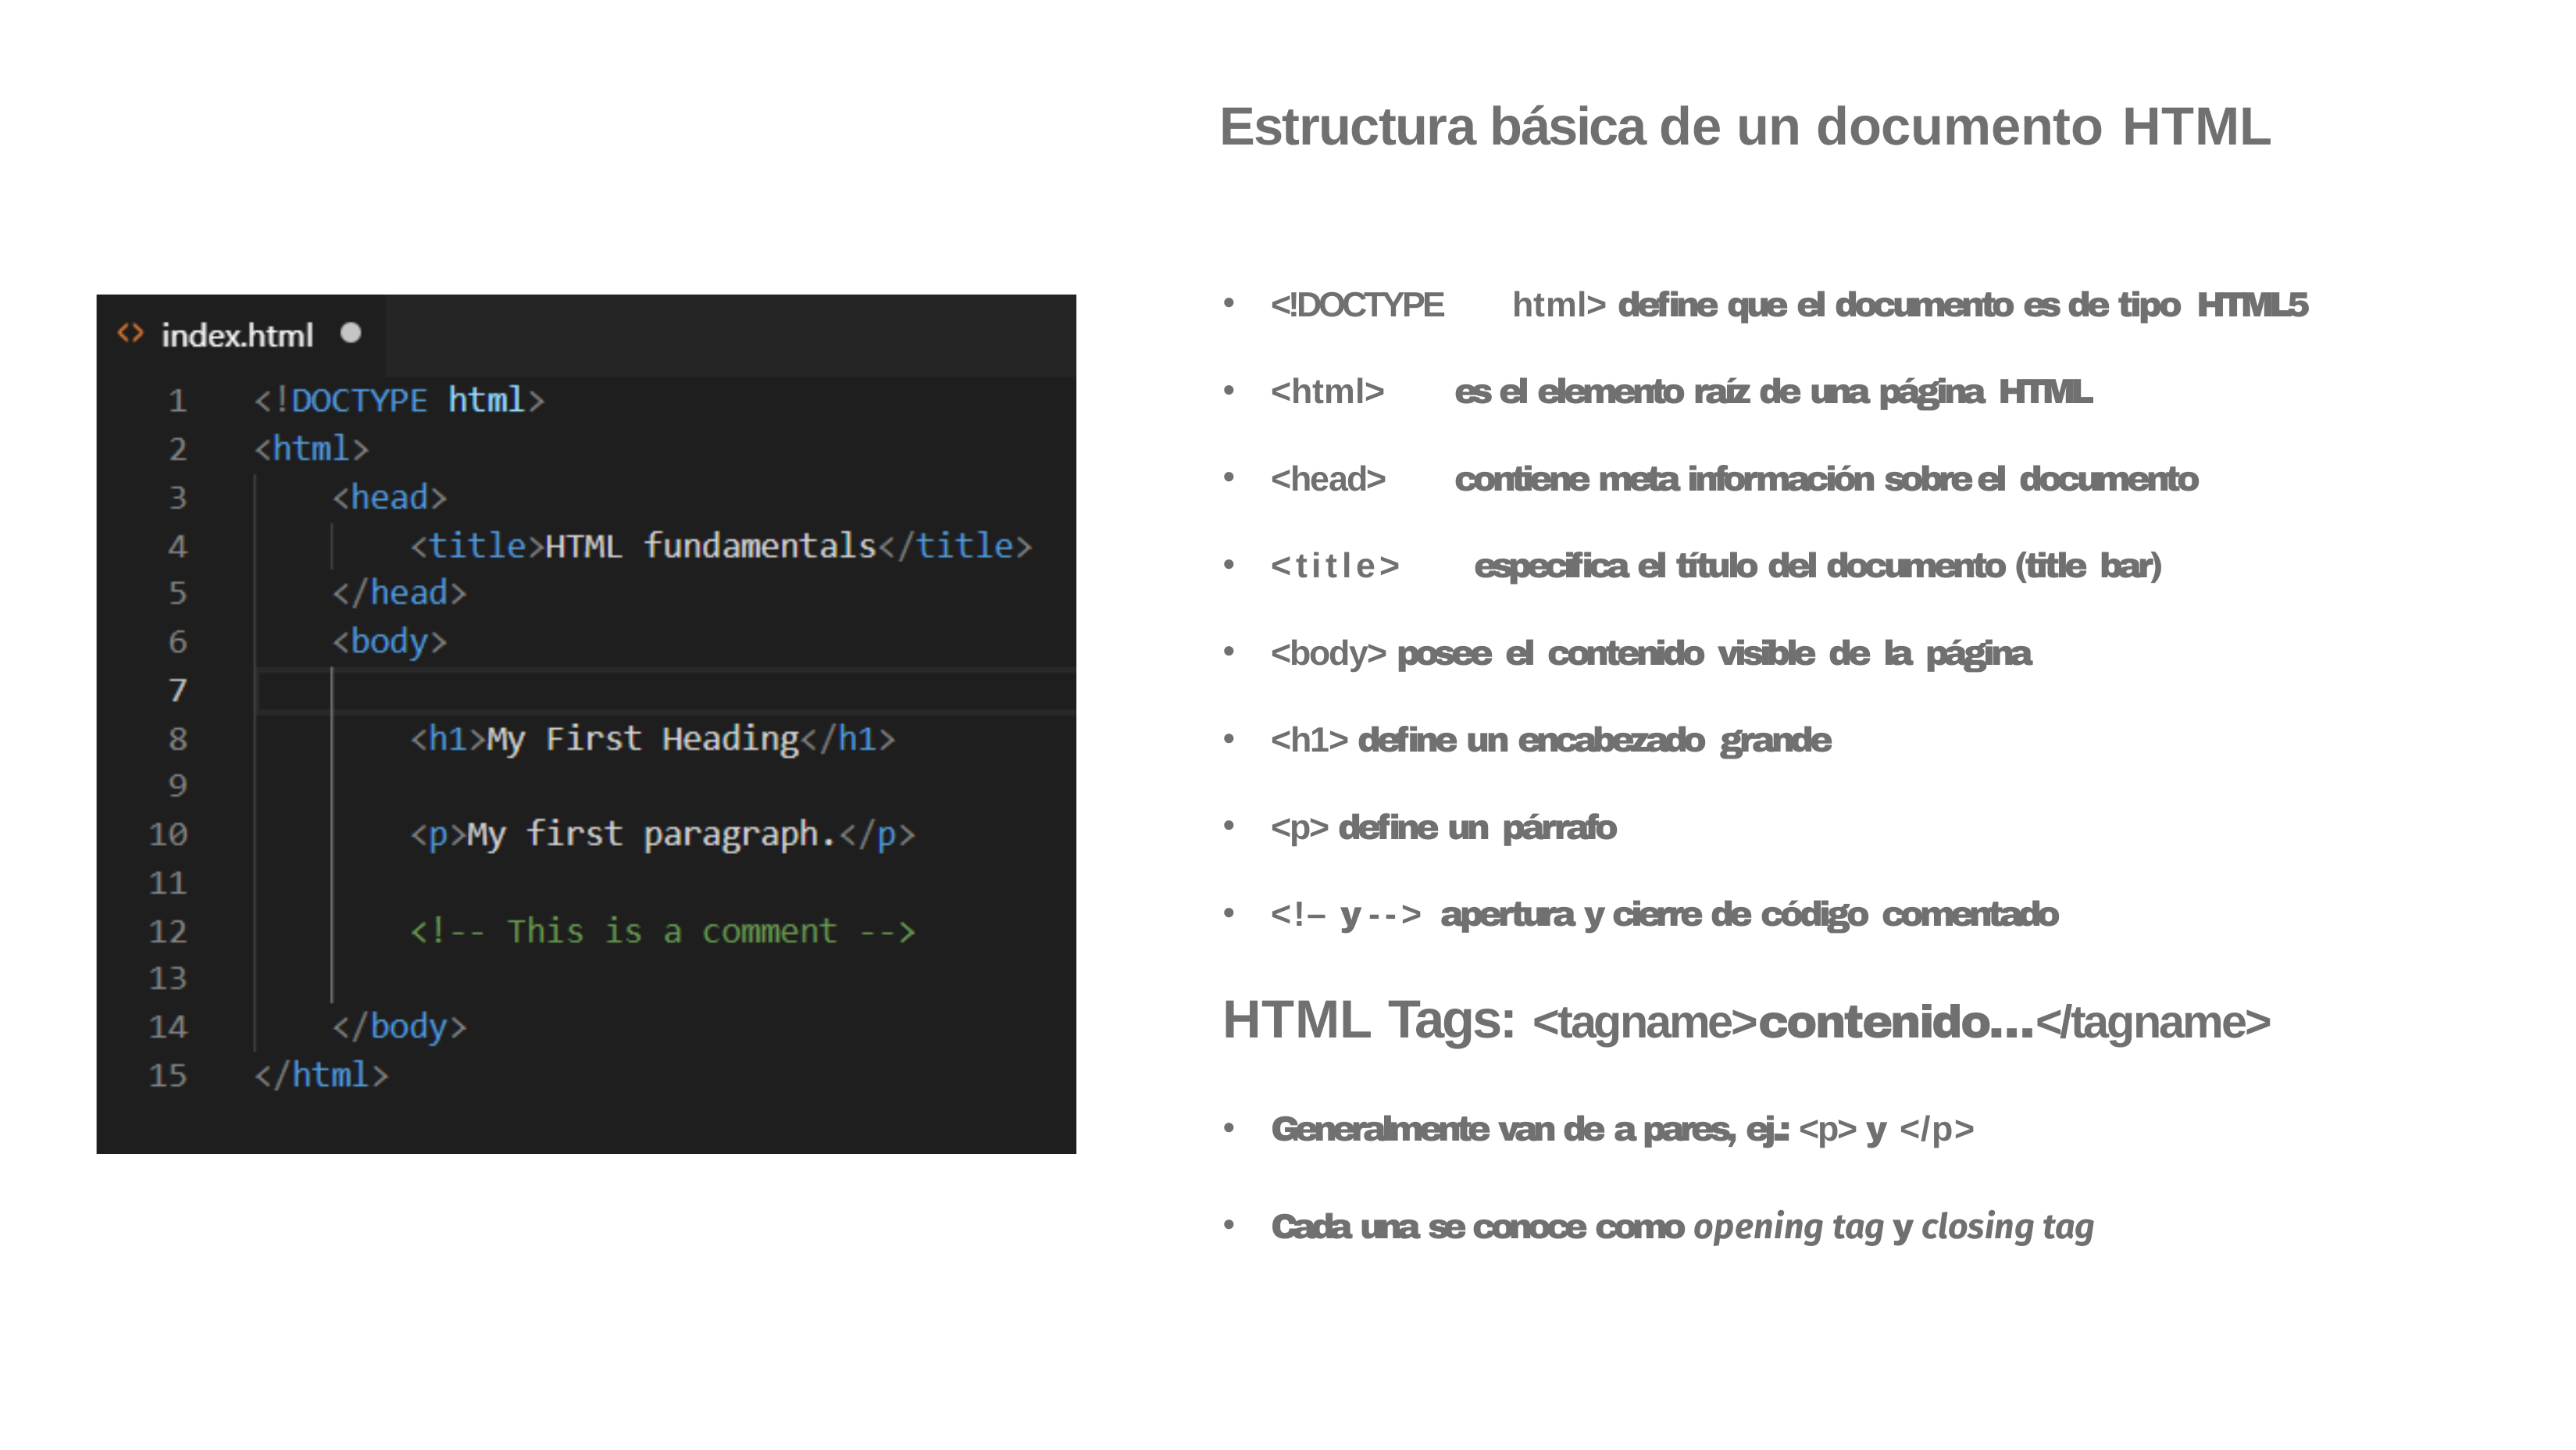

# Estructura básica de un documento HTML
<!DOCTYPE	html> define que el documento es de tipo HTML5

<html>	es el elemento raíz de una página HTML

<head>	contiene meta información sobre el documento

<title>	especifica el título del documento (title bar)

<body> posee el contenido visible de la página

<h1> define un encabezado grande

<p> define un párrafo

<!– y --> apertura y cierre de código comentado

HTML Tags: <tagname>contenido…</tagname>
Generalmente van de a pares, ej.: <p> y </p>

Cada una se conoce como opening tag y closing tag